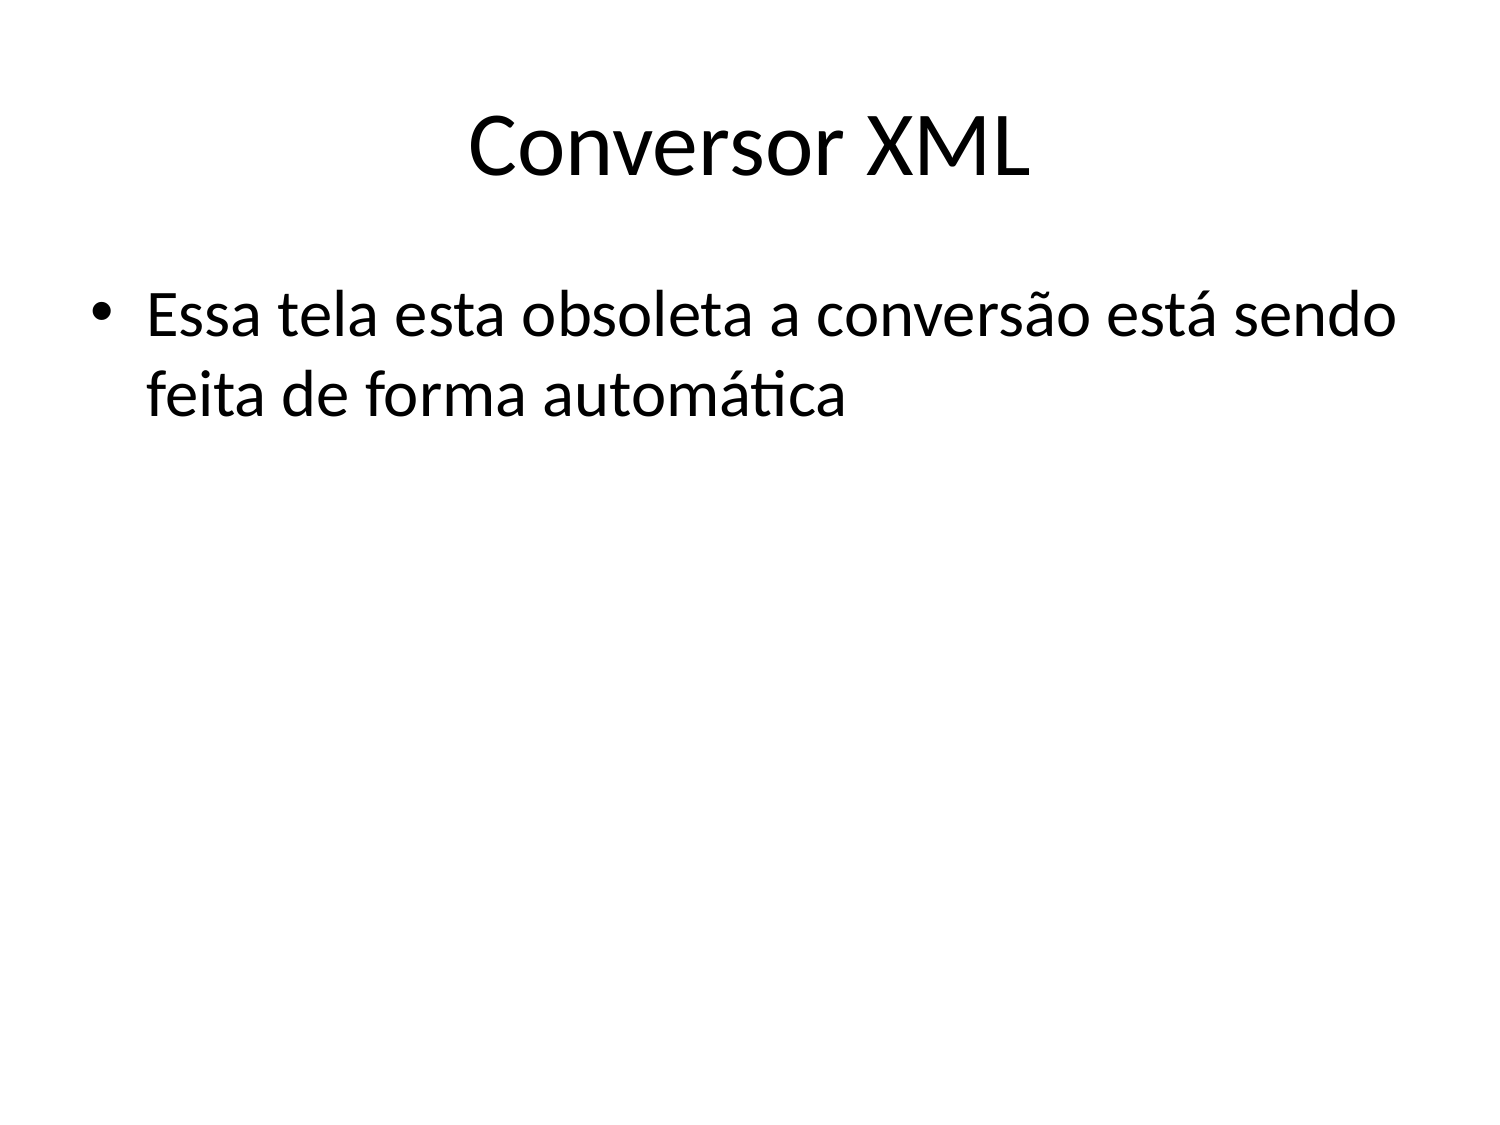

# Conversor XML
Essa tela esta obsoleta a conversão está sendo feita de forma automática